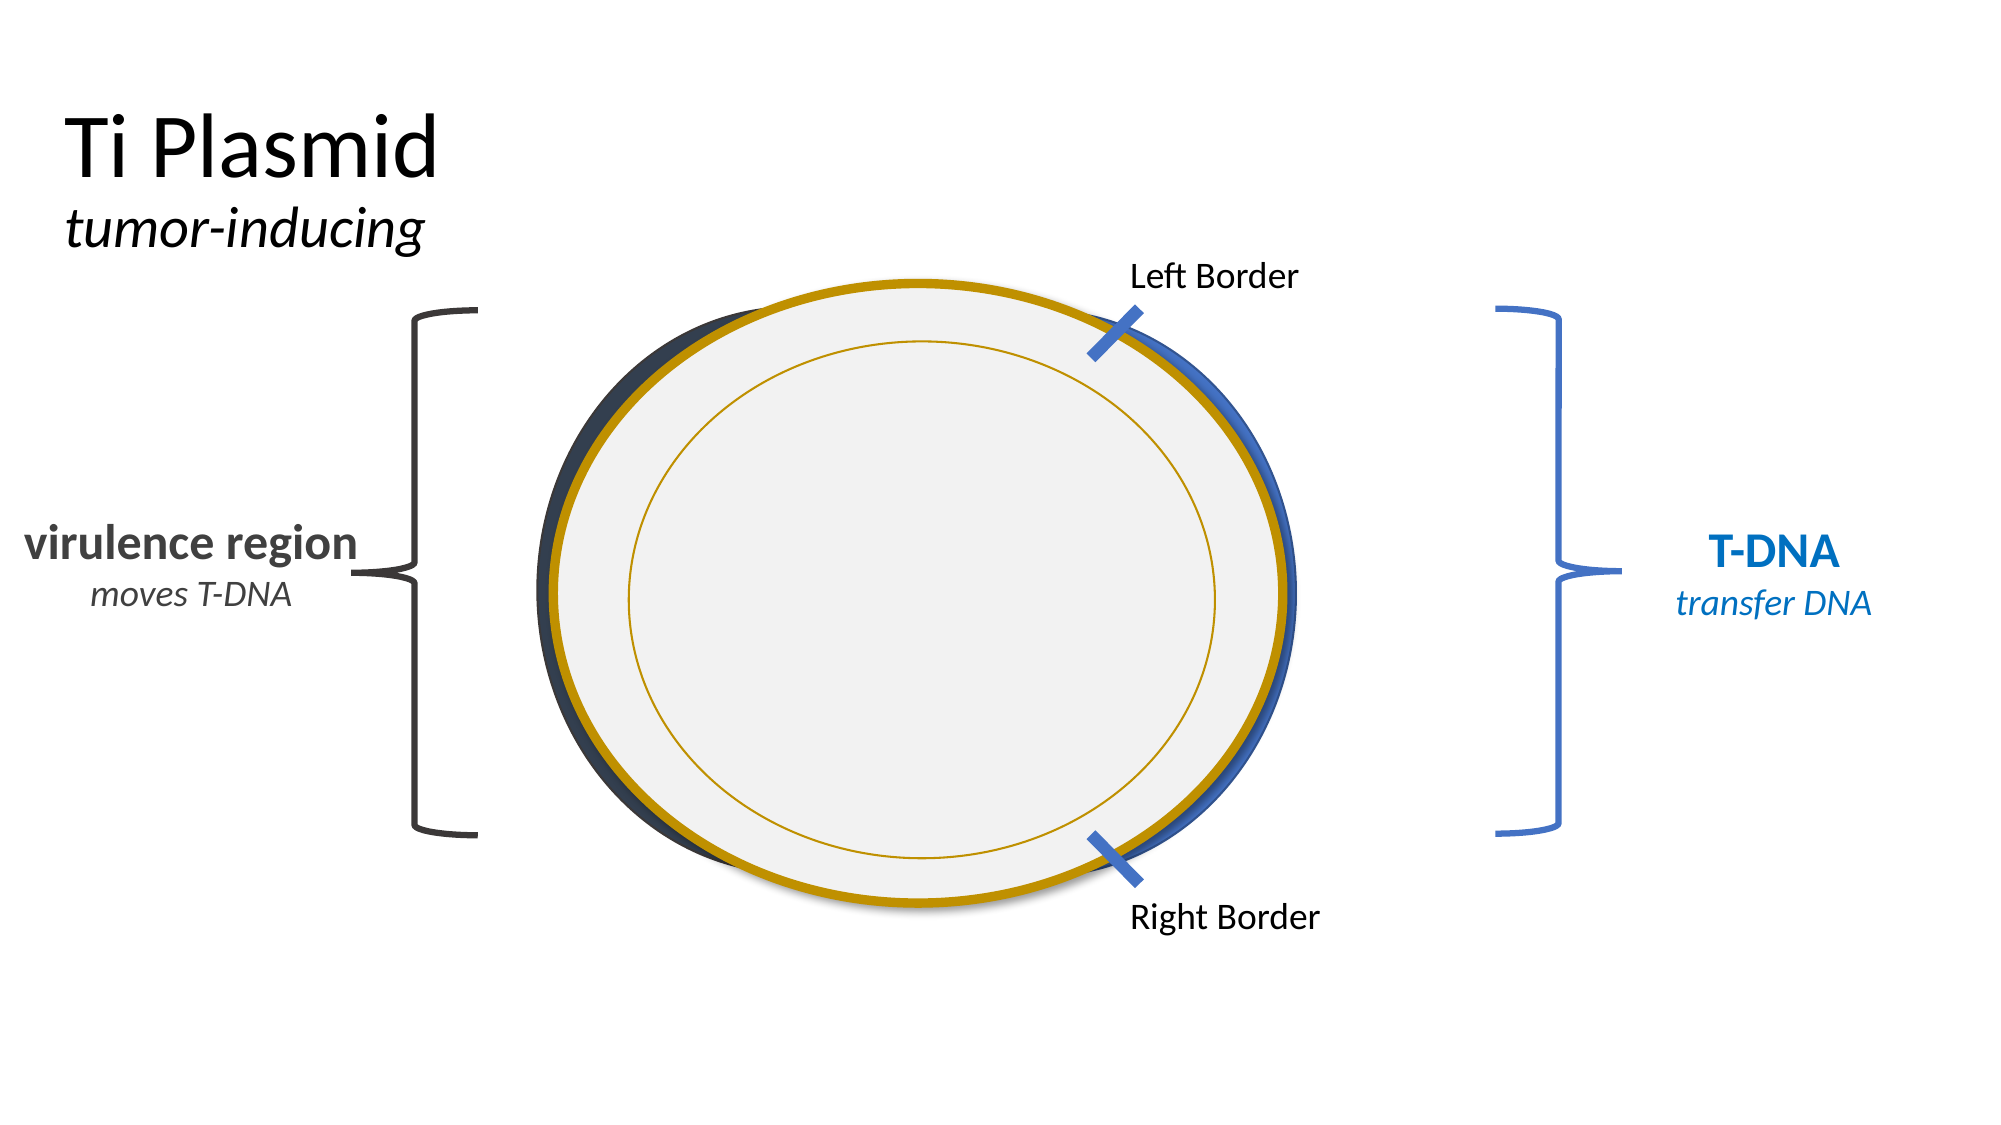

# Ti Plasmid tumor-inducing
Left Border

virulence region
moves T-DNA
T-DNA
transfer DNA
Right Border